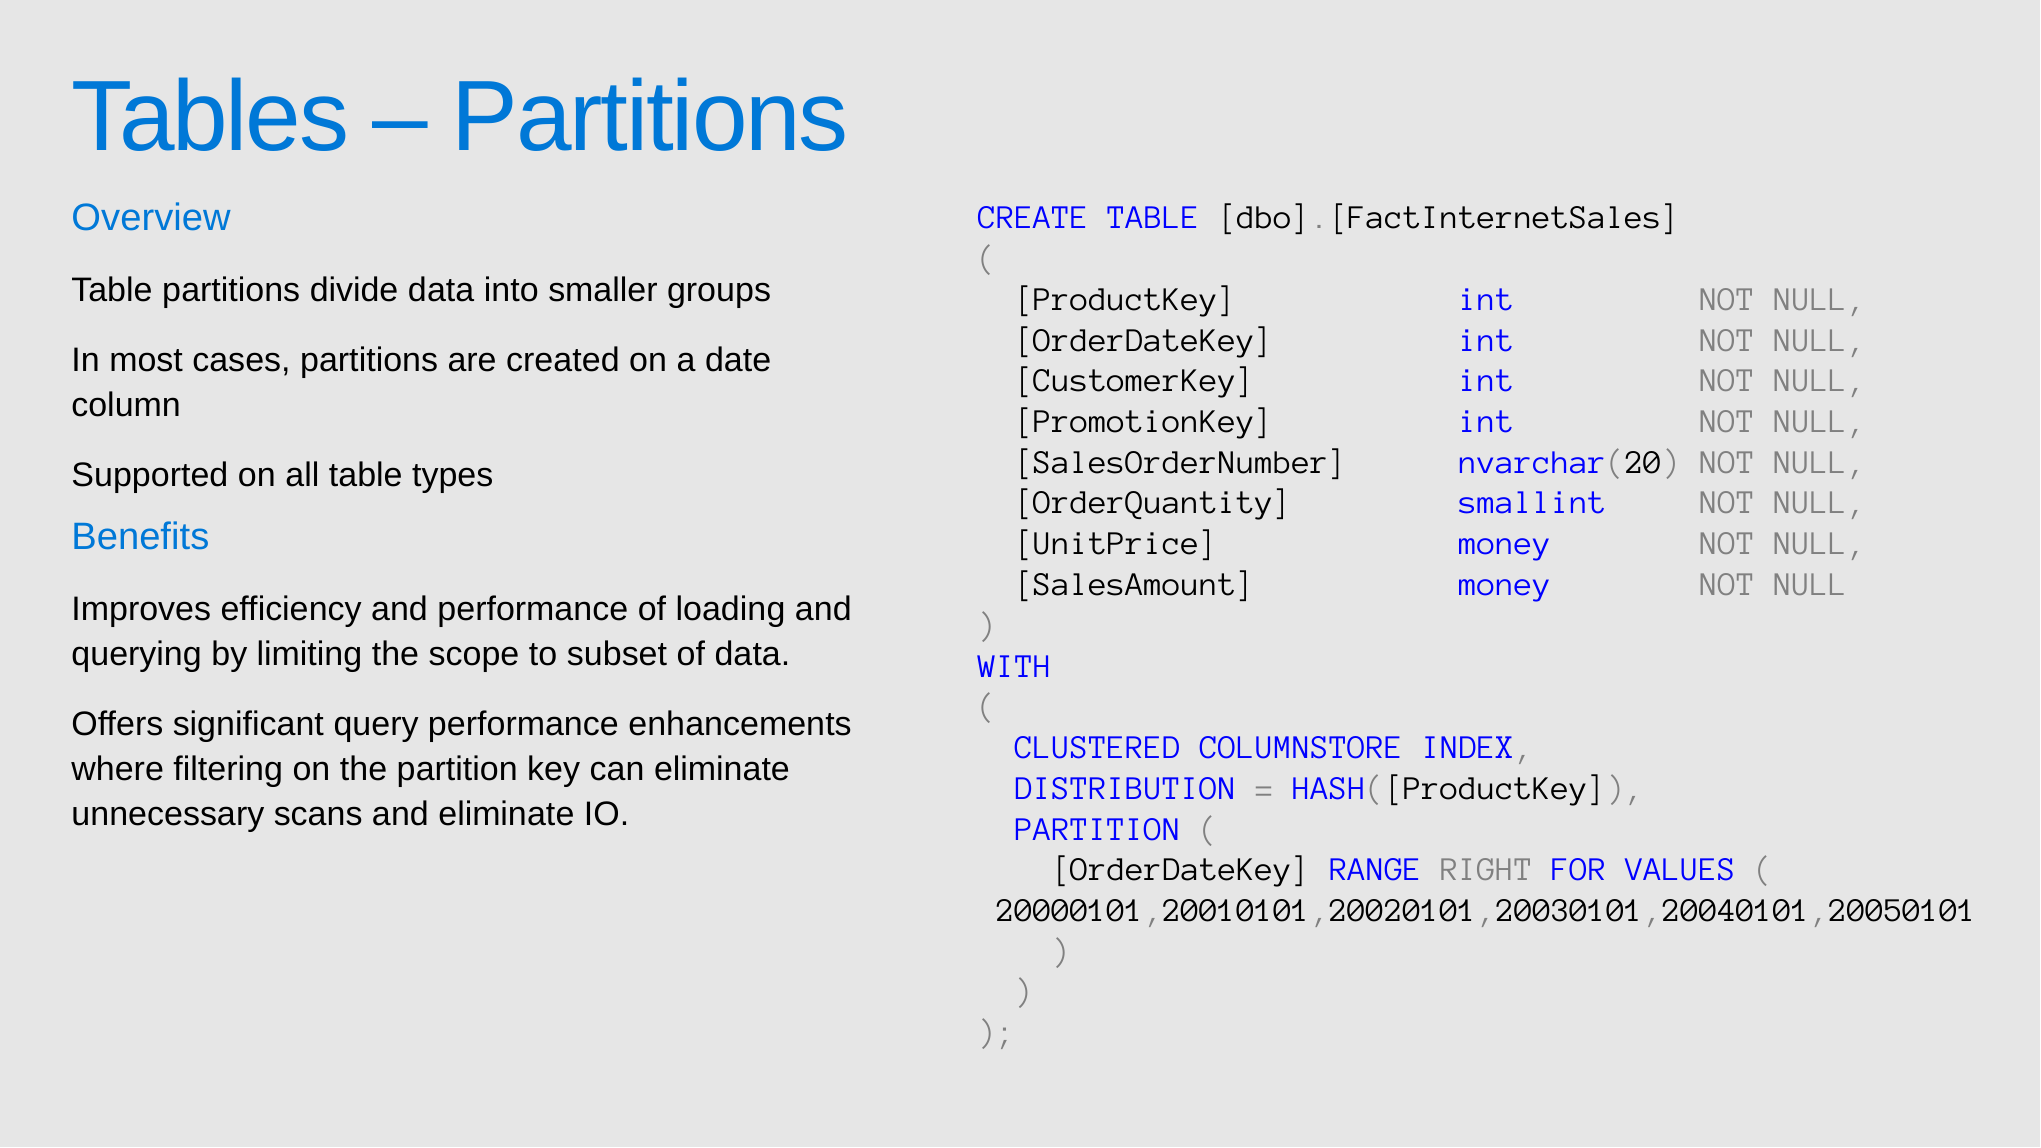

# Tables – Partitions
Overview
Table partitions divide data into smaller groups
In most cases, partitions are created on a date column
Supported on all table types
Benefits
Improves efficiency and performance of loading and querying by limiting the scope to subset of data.
Offers significant query performance enhancements where filtering on the partition key can eliminate unnecessary scans and eliminate IO.

CREATE TABLE [dbo].[FactInternetSales]
(
  [ProductKey]            int          NOT NULL,
  [OrderDateKey]          int          NOT NULL,
  [CustomerKey]           int          NOT NULL,
  [PromotionKey]          int          NOT NULL,
  [SalesOrderNumber]      nvarchar(20) NOT NULL,
  [OrderQuantity]         smallint     NOT NULL,
  [UnitPrice]             money        NOT NULL,
  [SalesAmount]           money        NOT NULL
)
WITH
(
  CLUSTERED COLUMNSTORE INDEX,
  DISTRIBUTION = HASH([ProductKey]),
  PARTITION (
    [OrderDateKey] RANGE RIGHT FOR VALUES (
 20000101,20010101,20020101,20030101,20040101,20050101
    )
  )
);